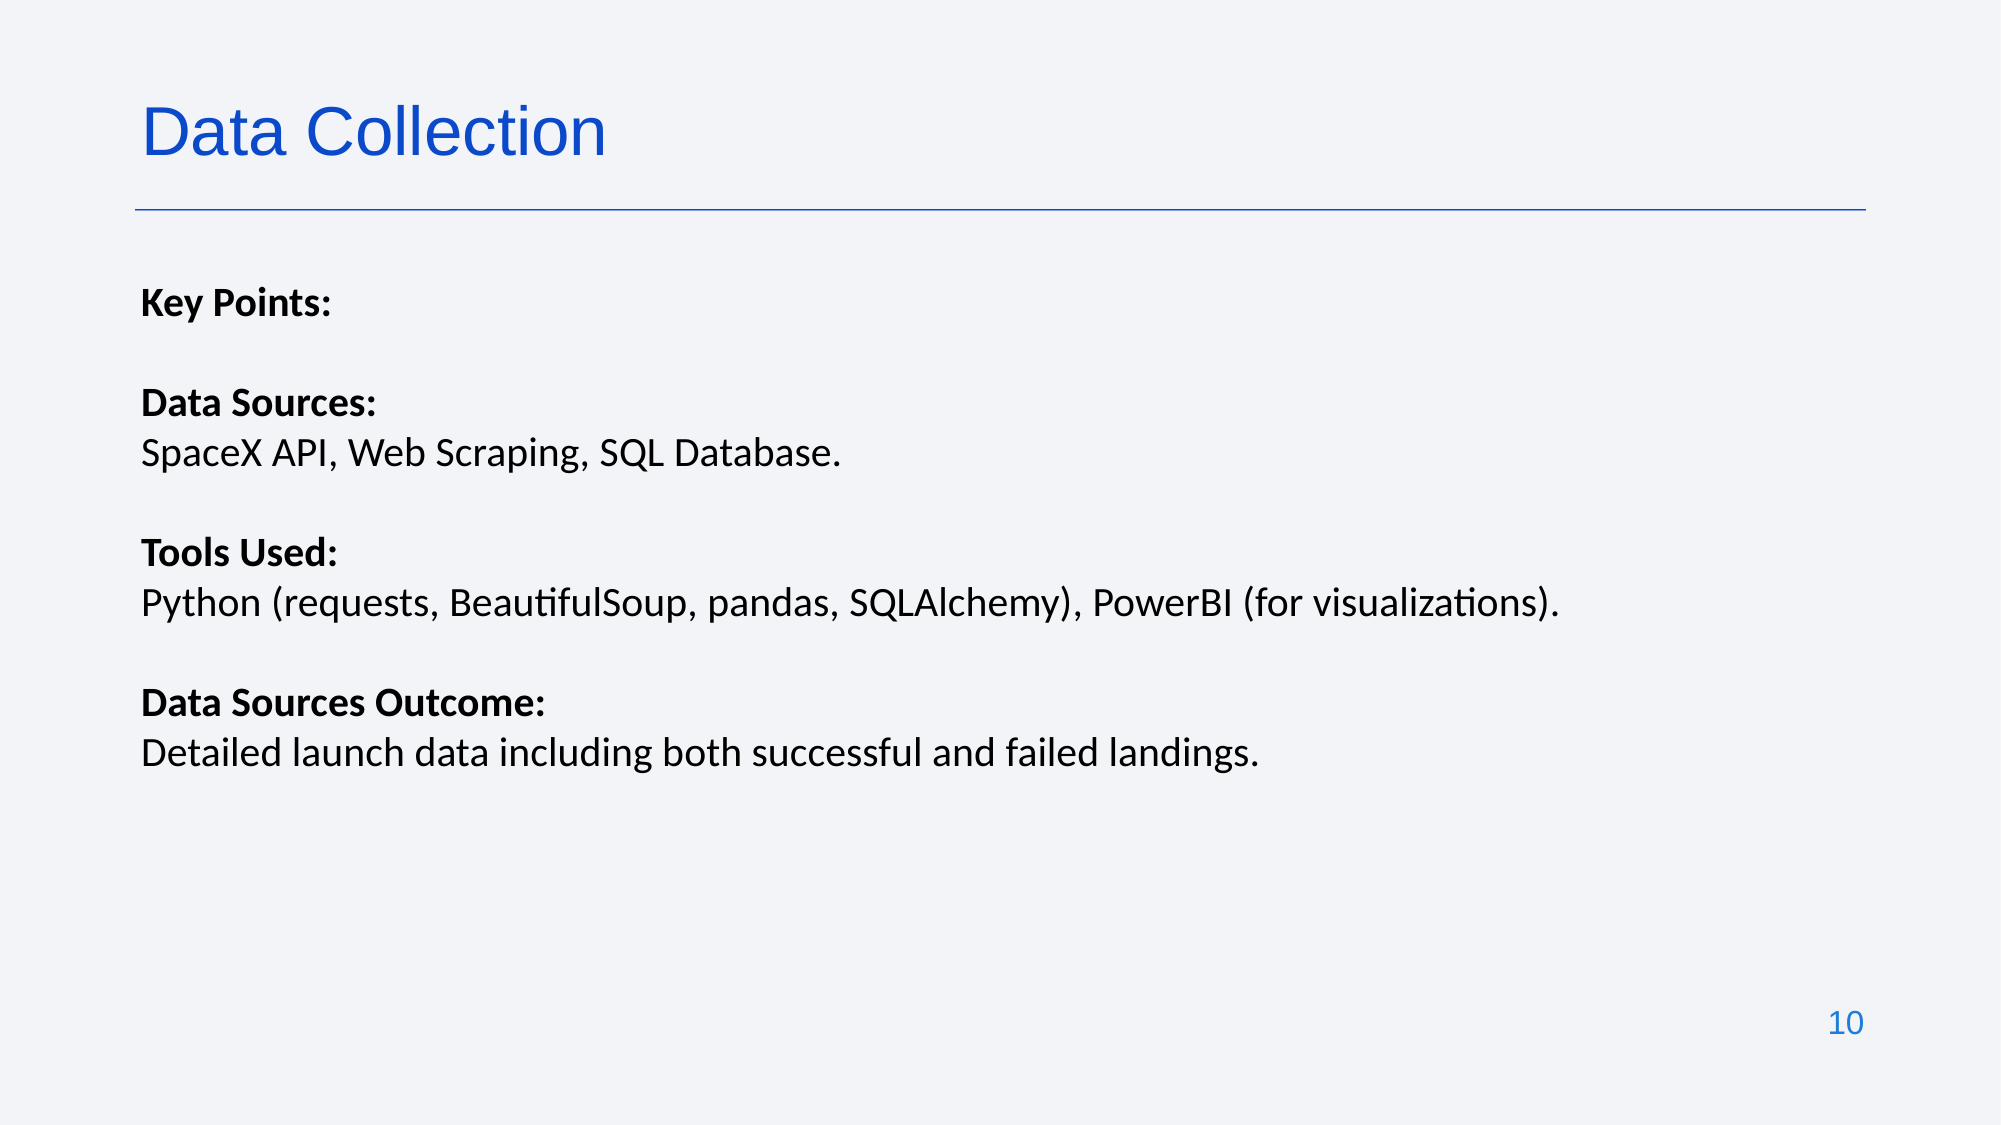

Data Collection
Key Points:

Data Sources:
SpaceX API, Web Scraping, SQL Database.
Tools Used:
Python (requests, BeautifulSoup, pandas, SQLAlchemy), PowerBI (for visualizations).
Data Sources Outcome:
Detailed launch data including both successful and failed landings.
10